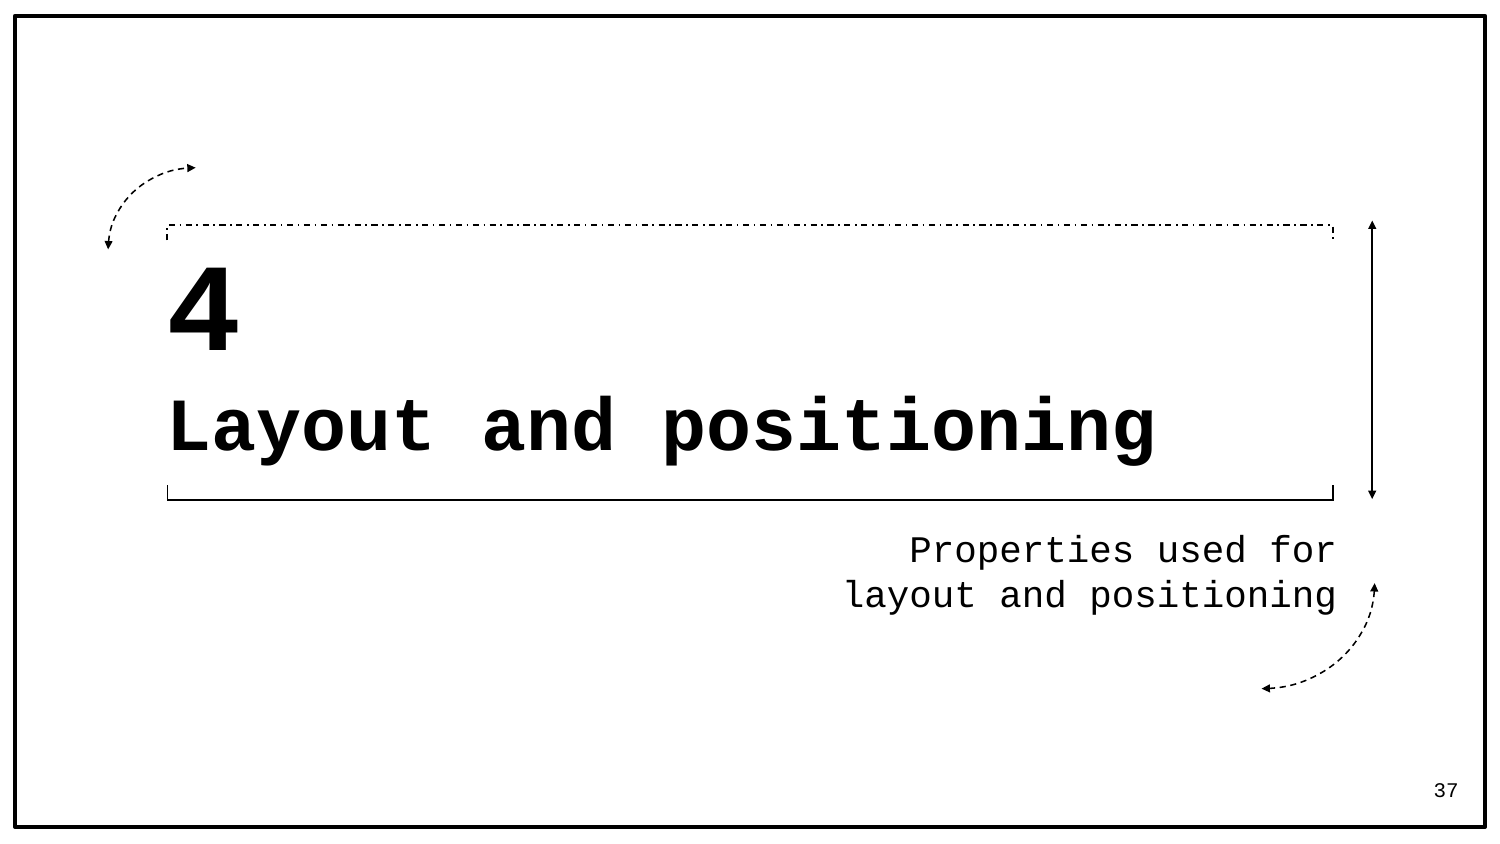

# 4
Layout and positioning
Properties used for layout and positioning
37